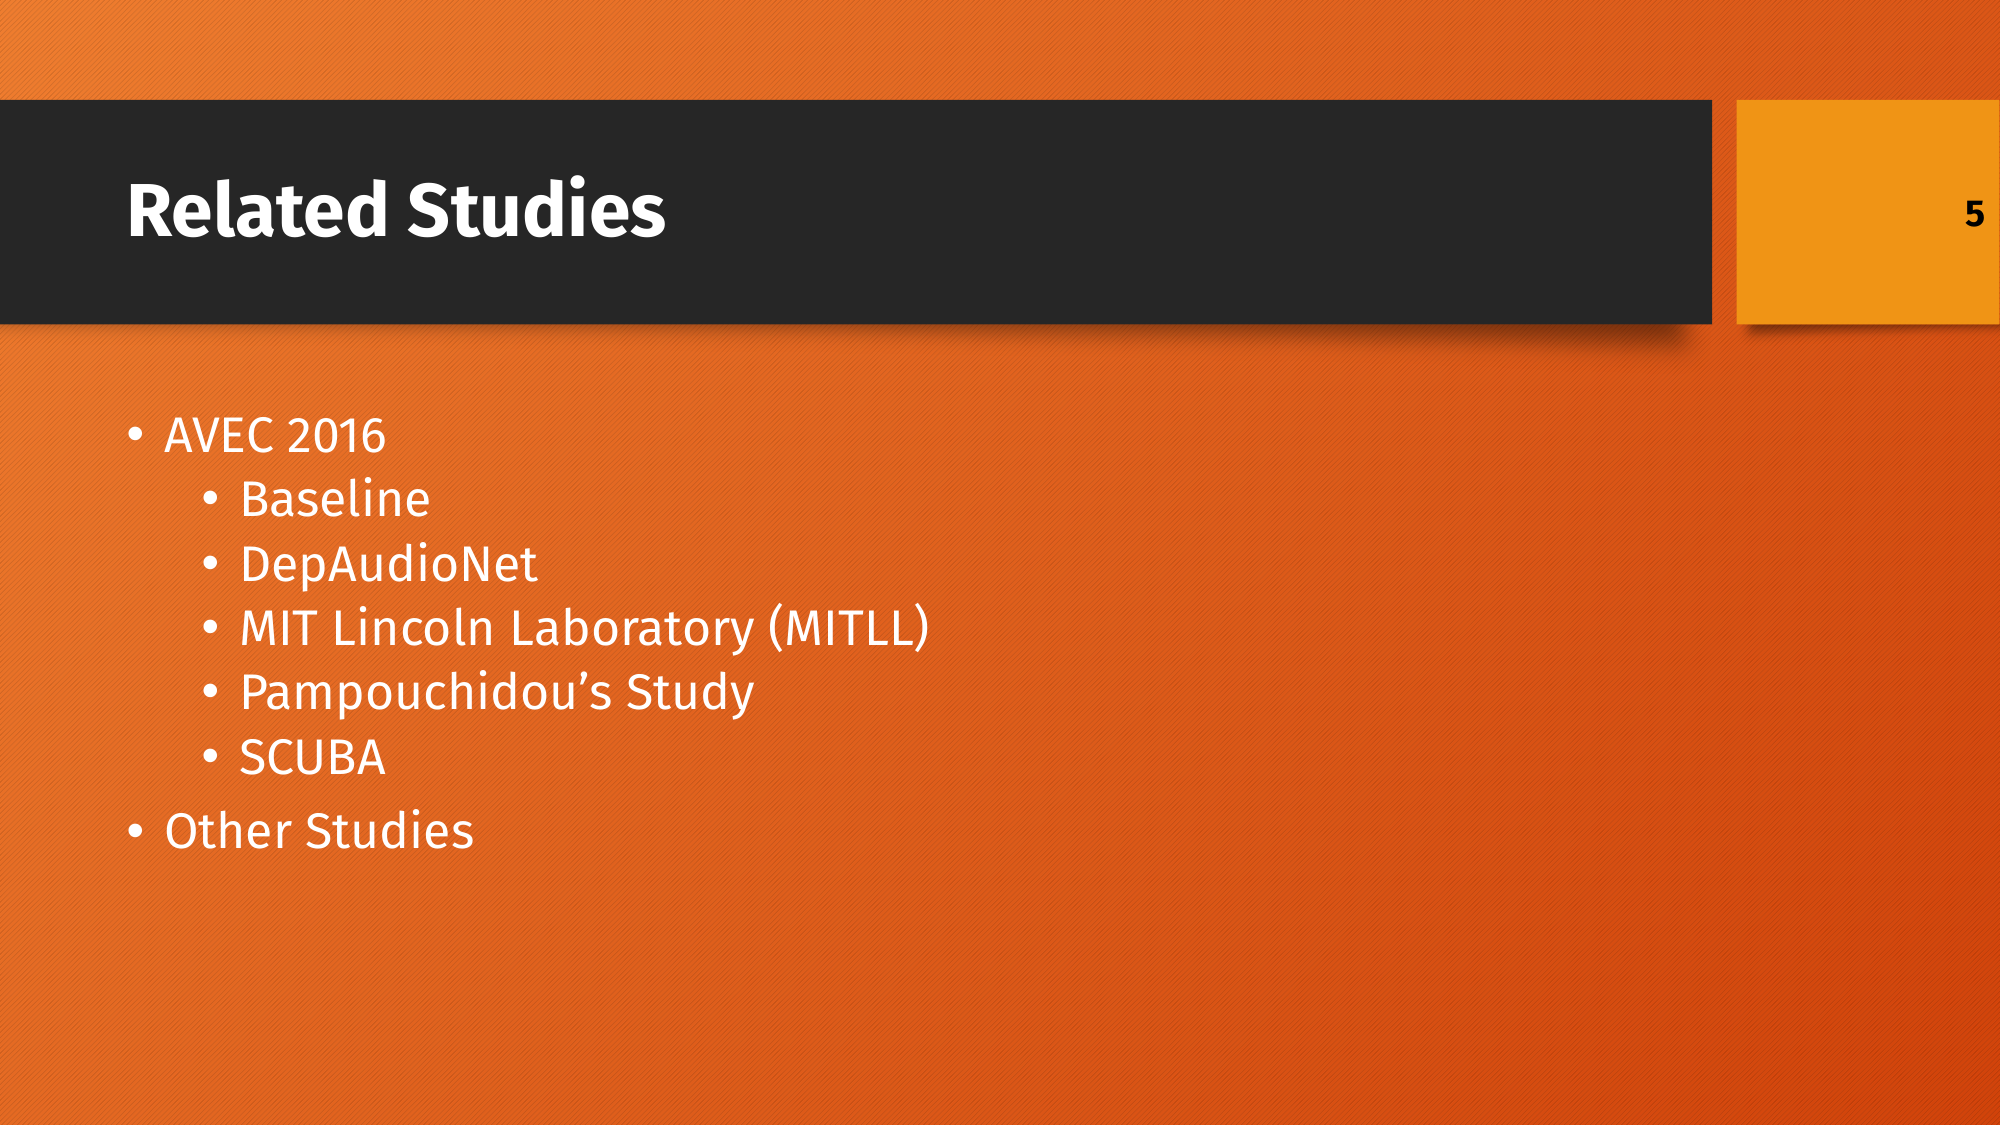

# Related Studies
5
AVEC 2016
Baseline
DepAudioNet
MIT Lincoln Laboratory (MITLL)
Pampouchidou’s Study
SCUBA
Other Studies